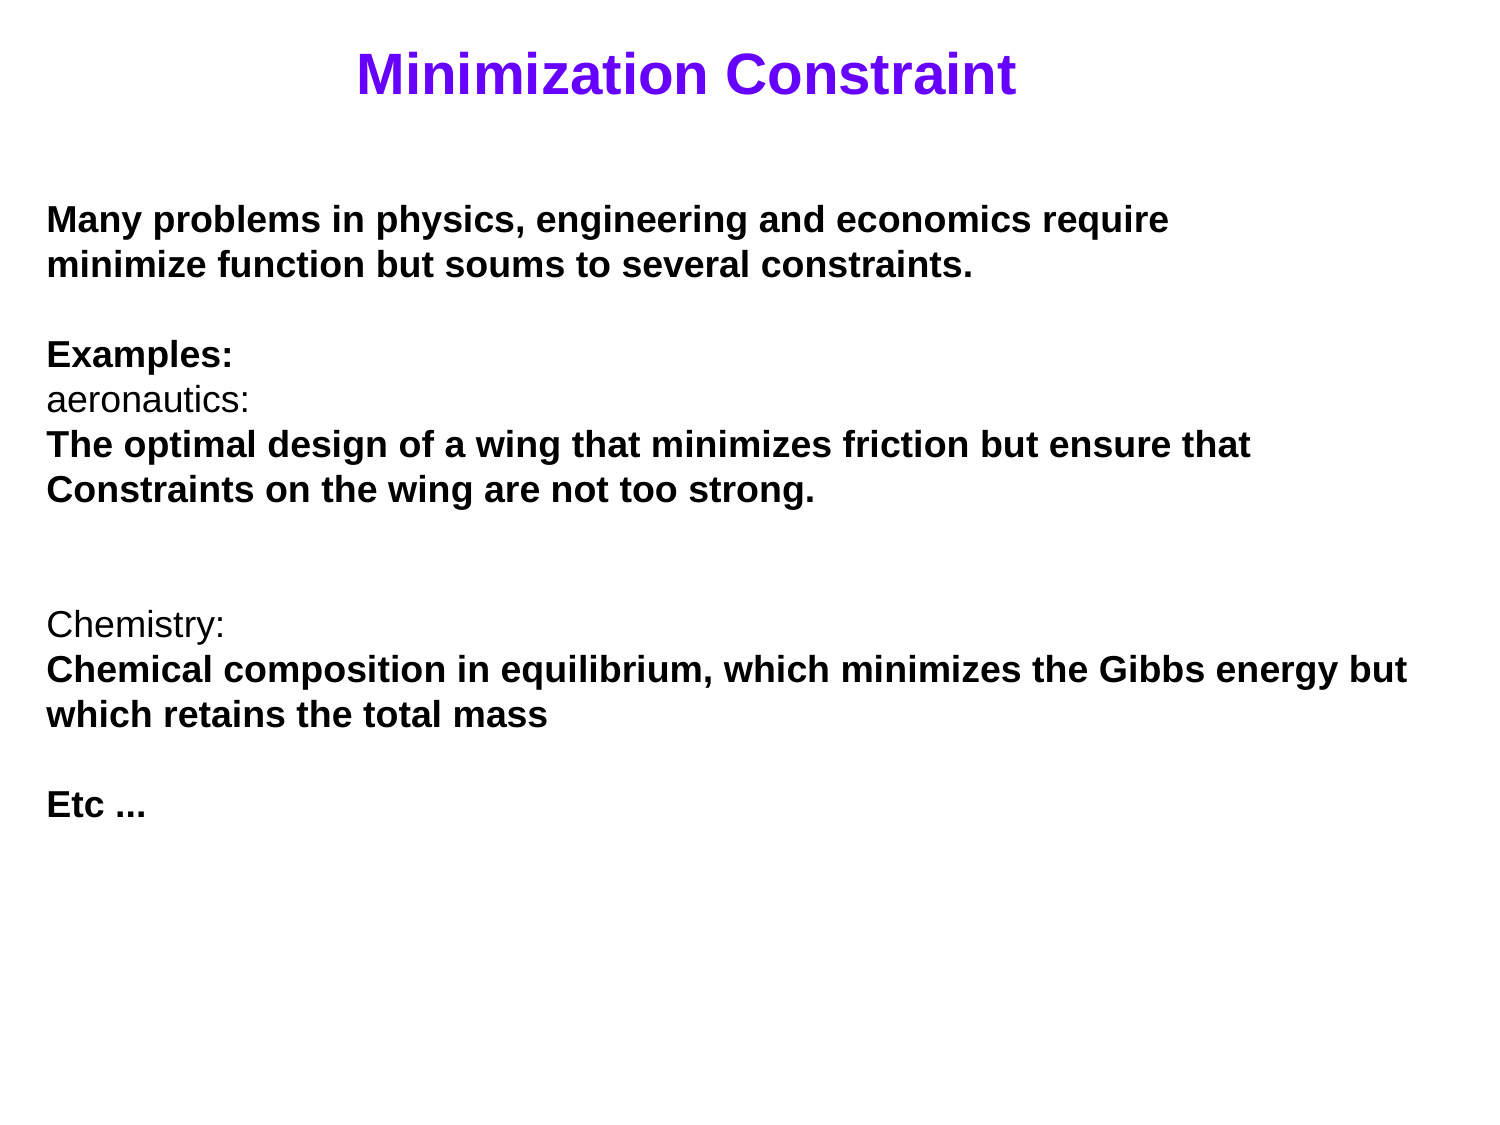

Minimization Constraint
Many problems in physics, engineering and economics require
minimize function but soums to several constraints.

Examples:
aeronautics:
The optimal design of a wing that minimizes friction but ensure that
Constraints on the wing are not too strong.

Chemistry:
Chemical composition in equilibrium, which minimizes the Gibbs energy but
which retains the total mass

Etc ...